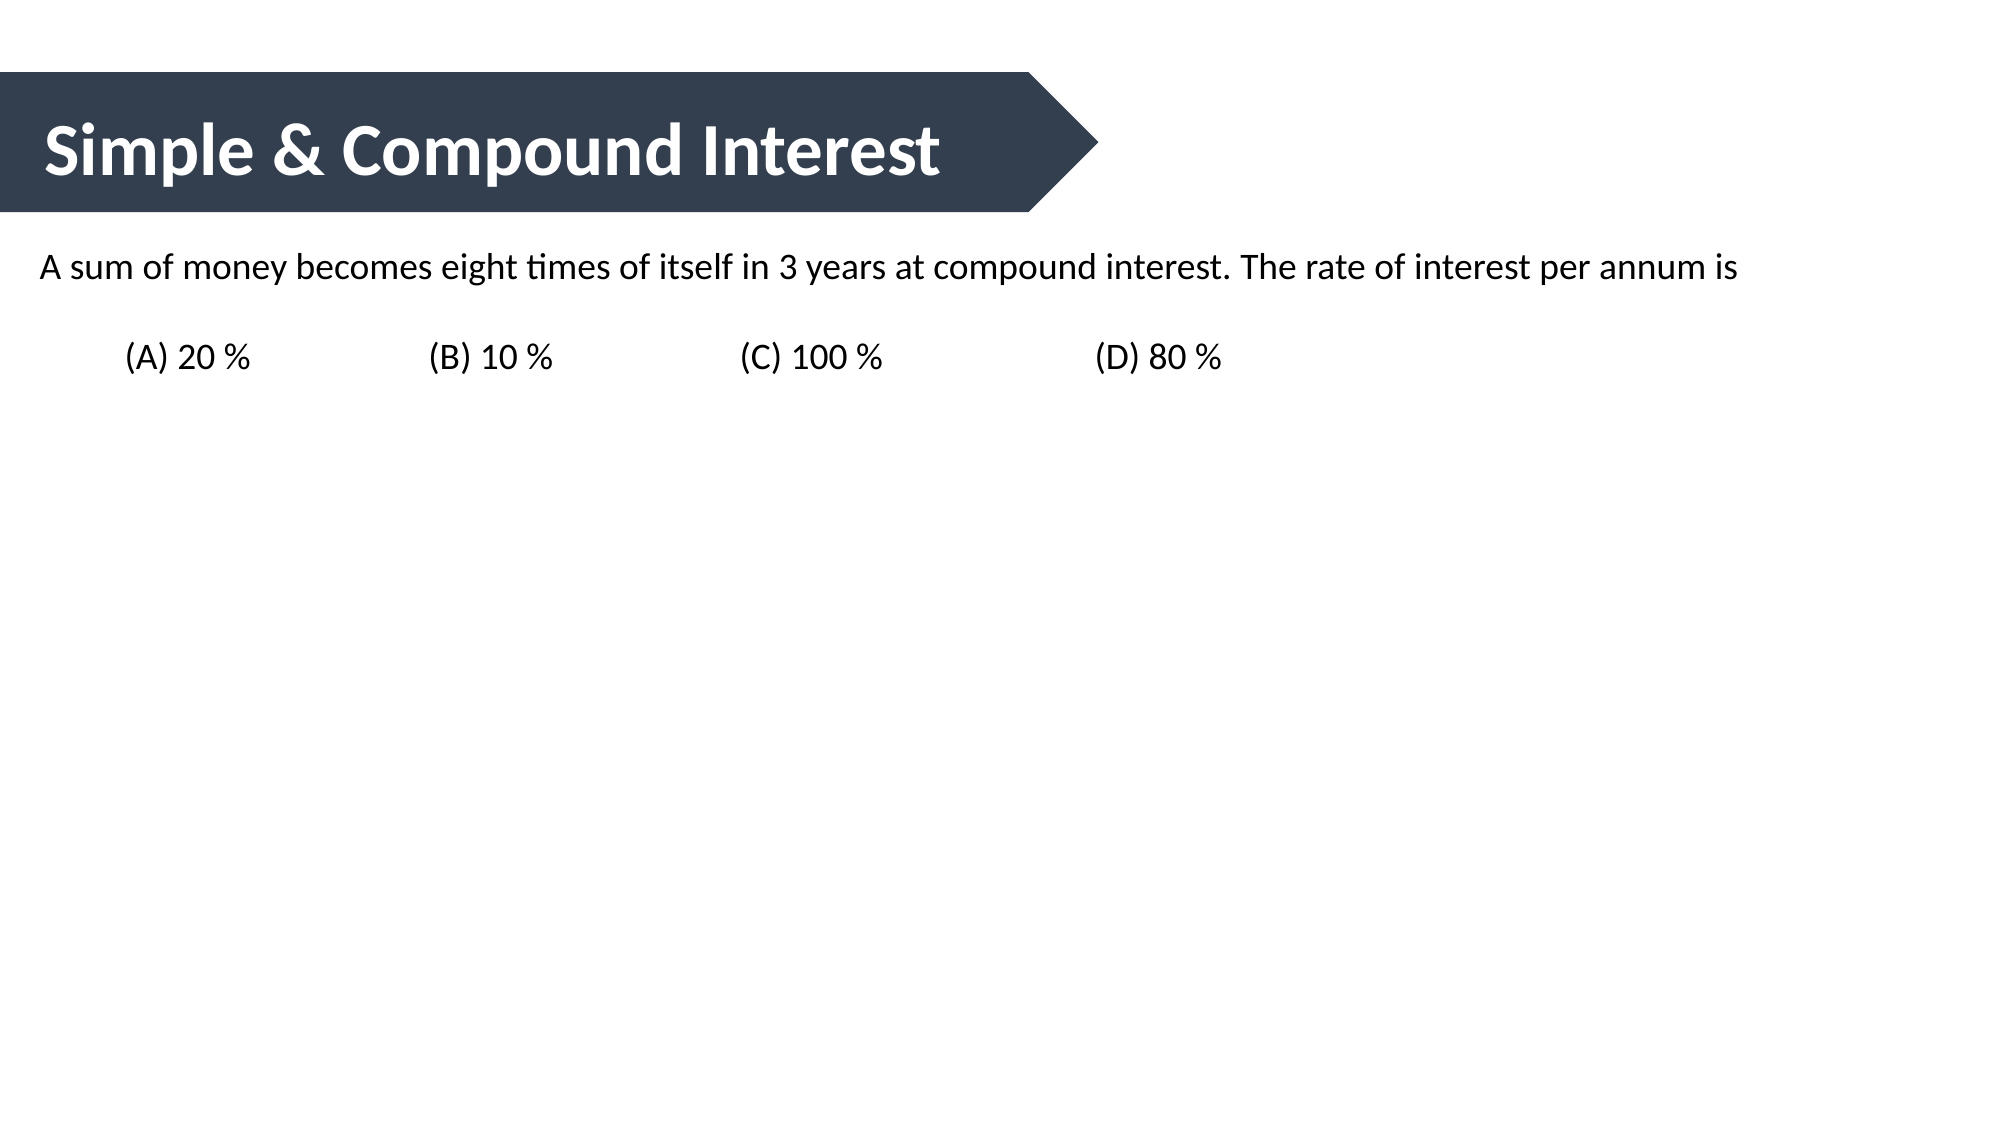

Simple & Compound Interest
A sum of money becomes eight times of itself in 3 years at compound interest. The rate of interest per annum is

          (A) 20 %                     (B) 10 %                      (C) 100 %                         (D) 80 %